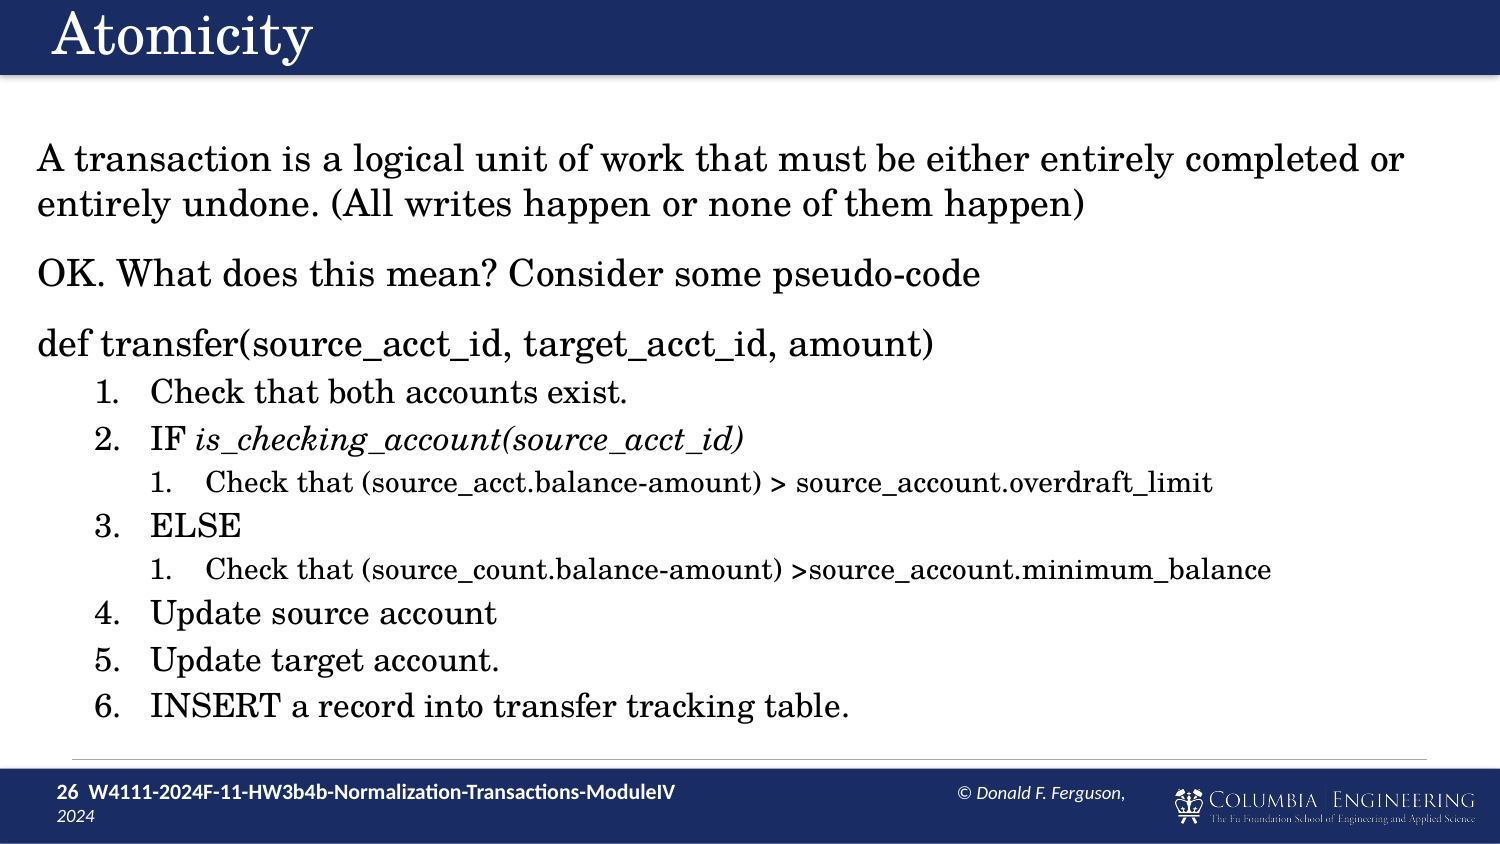

# Atomicity
A transaction is a logical unit of work that must be either entirely completed or entirely undone. (All writes happen or none of them happen)
OK. What does this mean? Consider some pseudo-code
def transfer(source_acct_id, target_acct_id, amount)
Check that both accounts exist.
IF is_checking_account(source_acct_id)
Check that (source_acct.balance-amount) > source_account.overdraft_limit
ELSE
Check that (source_count.balance-amount) >source_account.minimum_balance
Update source account
Update target account.
INSERT a record into transfer tracking table.